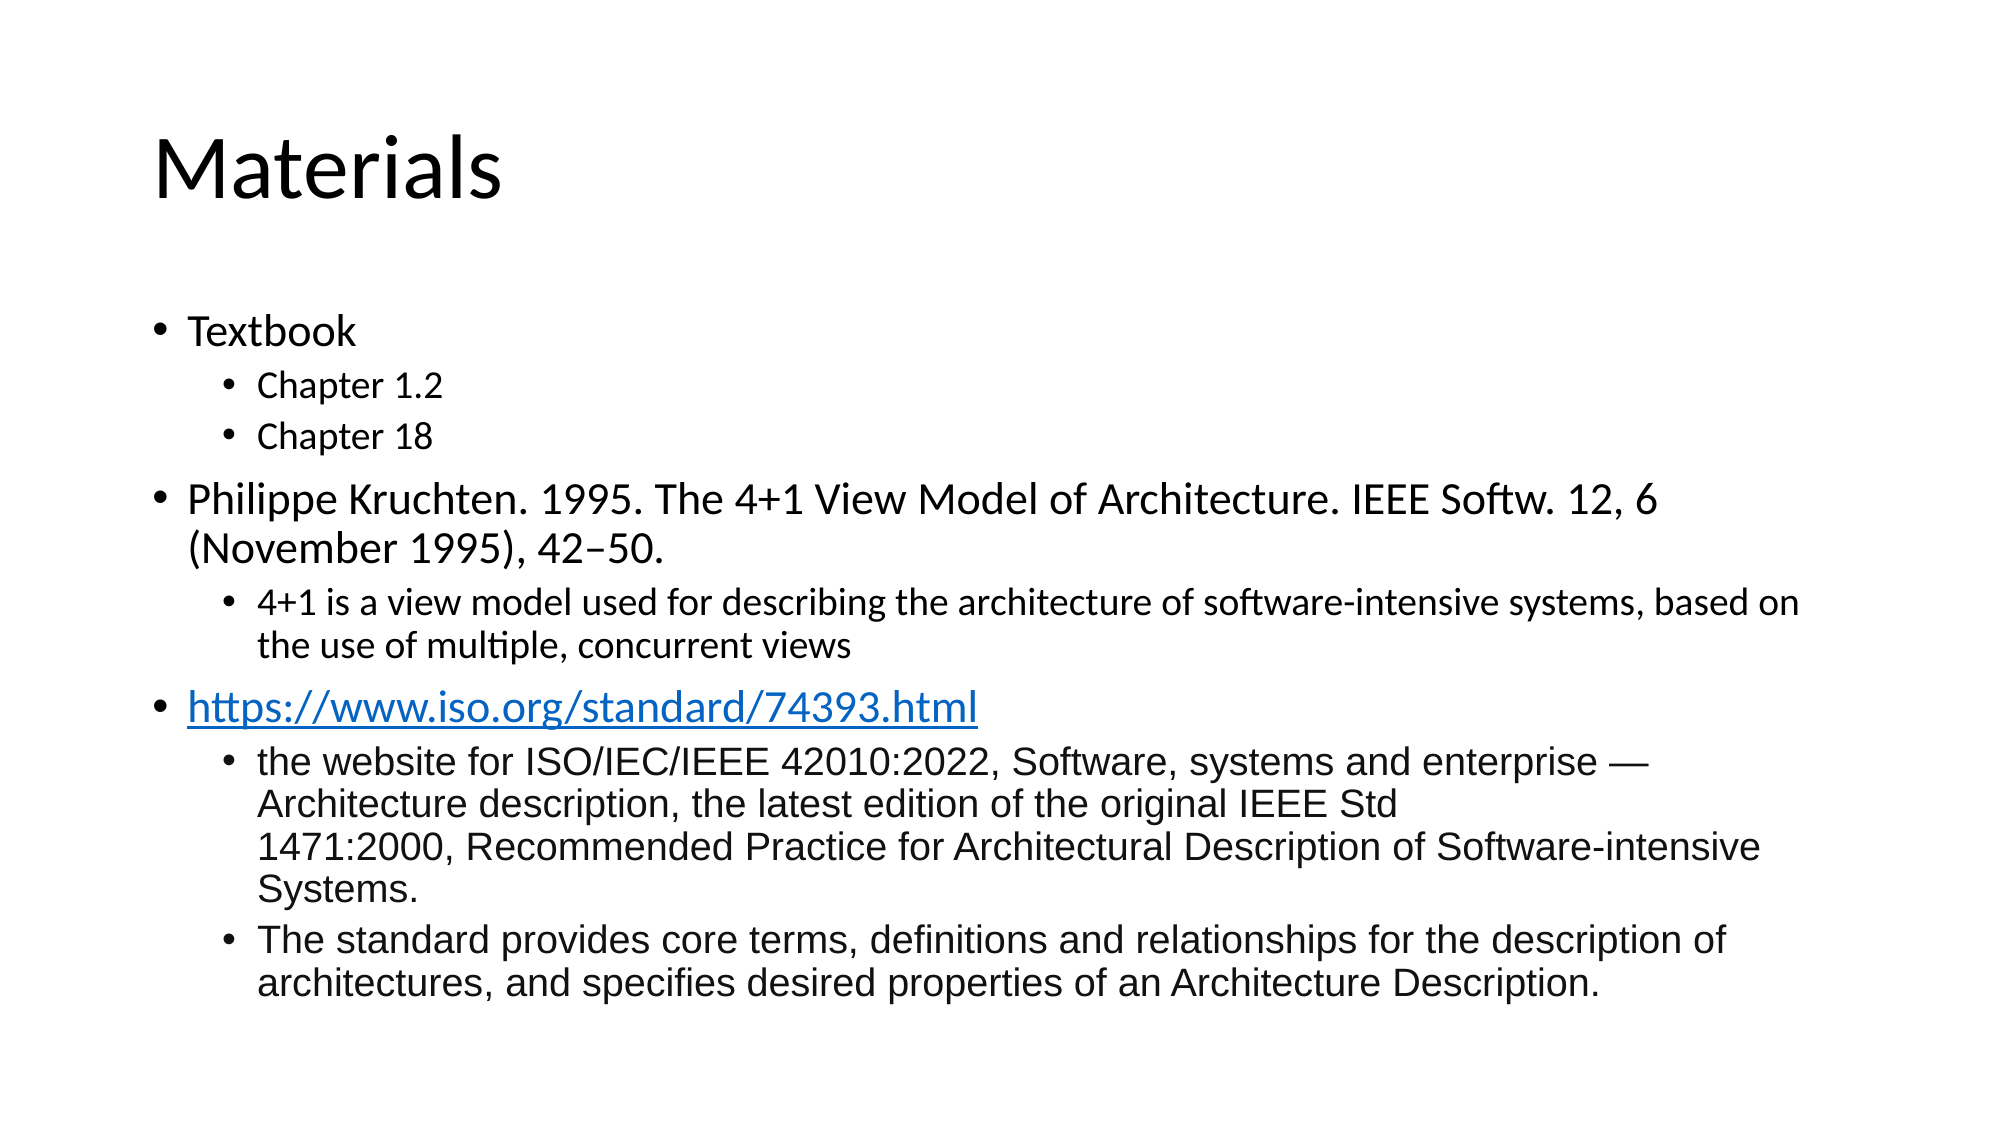

# Materials
Textbook
Chapter 1.2
Chapter 18
Philippe Kruchten. 1995. The 4+1 View Model of Architecture. IEEE Softw. 12, 6 (November 1995), 42–50.
4+1 is a view model used for describing the architecture of software-intensive systems, based on the use of multiple, concurrent views
https://www.iso.org/standard/74393.html
the website for ISO/IEC/IEEE 42010:2022, Software, systems and enterprise — Architecture description, the latest edition of the original IEEE Std 1471:2000, Recommended Practice for Architectural Description of Software-intensive Systems.
The standard provides core terms, definitions and relationships for the description of architectures, and specifies desired properties of an Architecture Description.